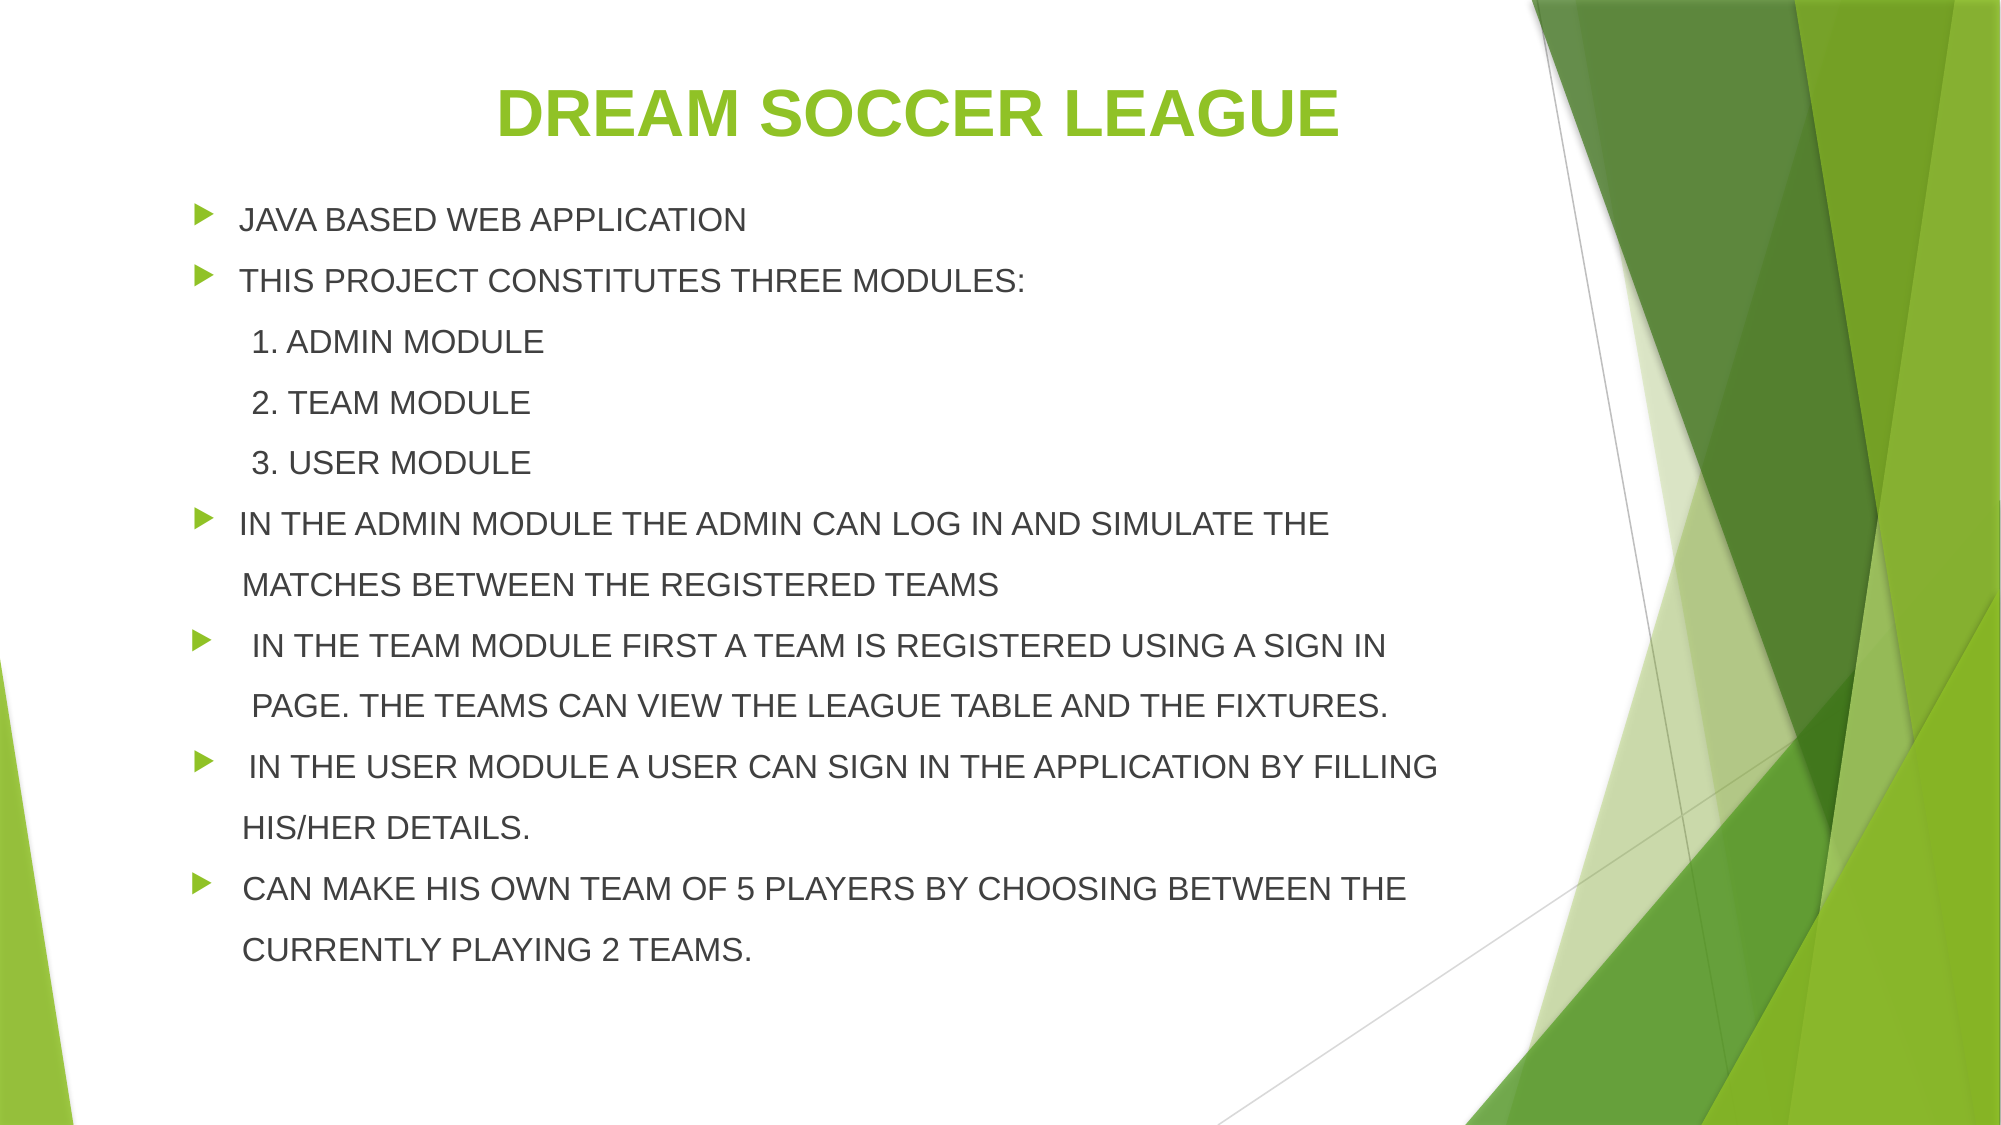

# DREAM SOCCER LEAGUE
JAVA BASED WEB APPLICATION
THIS PROJECT CONSTITUTES THREE MODULES:
        1. ADMIN MODULE
        2. TEAM MODULE
        3. USER MODULE
IN THE ADMIN MODULE THE ADMIN CAN LOG IN AND SIMULATE THE
       MATCHES BETWEEN THE REGISTERED TEAMS
   IN THE TEAM MODULE FIRST A TEAM IS REGISTERED USING A SIGN IN
        PAGE. THE TEAMS CAN VIEW THE LEAGUE TABLE AND THE FIXTURES.
 IN THE USER MODULE A USER CAN SIGN IN THE APPLICATION BY FILLING
       HIS/HER DETAILS.
  CAN MAKE HIS OWN TEAM OF 5 PLAYERS BY CHOOSING BETWEEN THE
       CURRENTLY PLAYING 2 TEAMS.